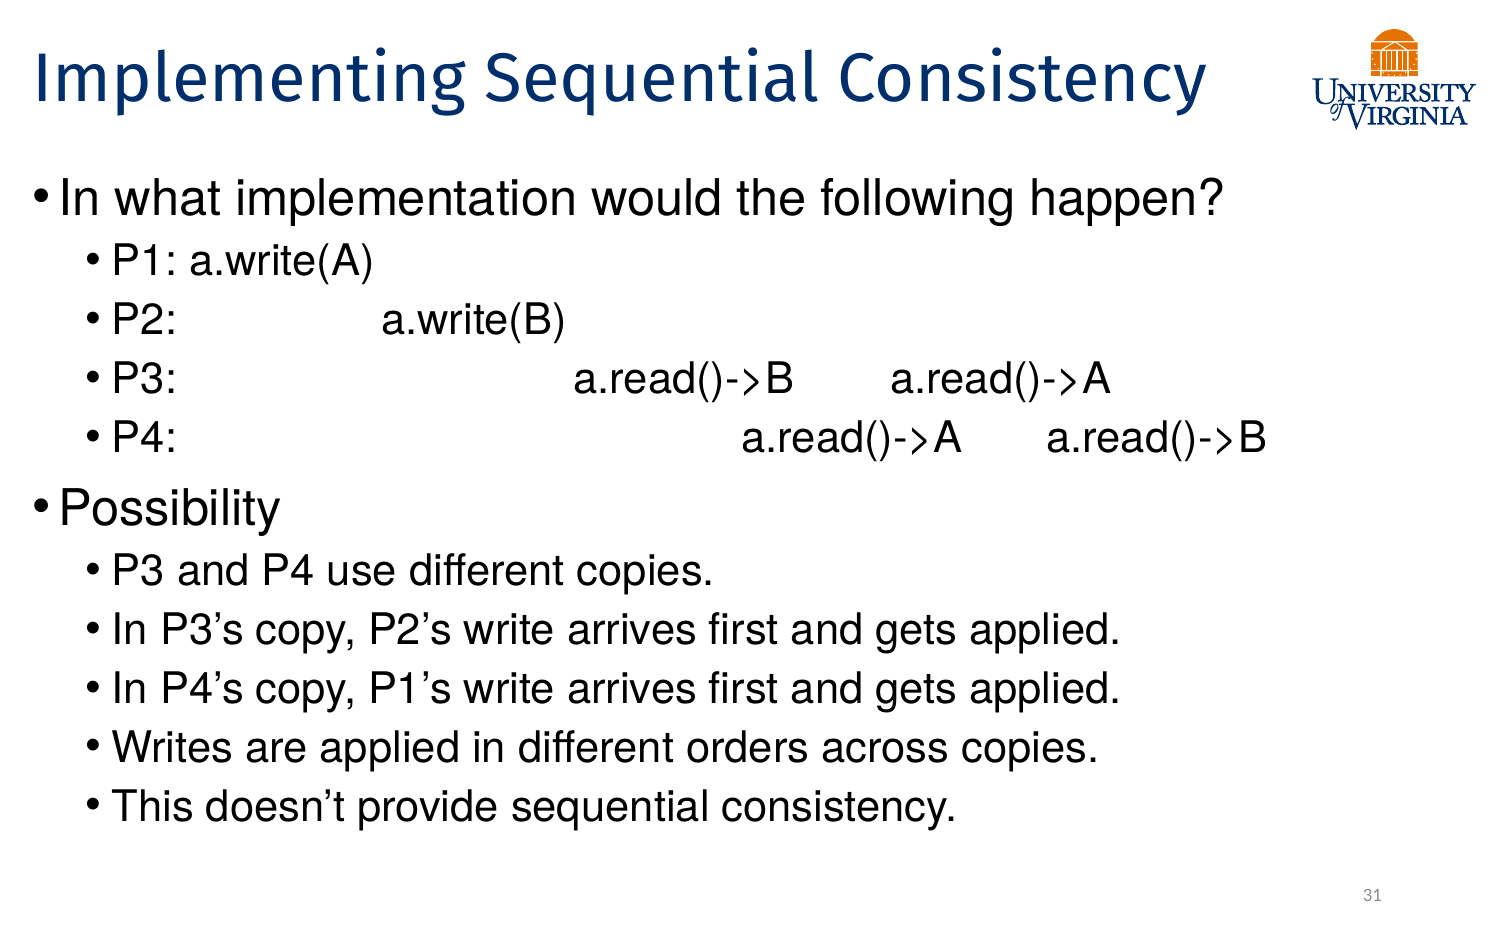

# Implementing Sequential Consistency
In what implementation would the following happen?
P1: a.write(A)
P2:                 a.write(B)
P3:                                 a.read()->B        a.read()->A
P4:                                               a.read()->A       a.read()->B
Possibility
P3 and P4 use different copies.
In P3’s copy, P2’s write arrives first and gets applied.
In P4’s copy, P1’s write arrives first and gets applied.
Writes are applied in different orders across copies.
This doesn’t provide sequential consistency.
31